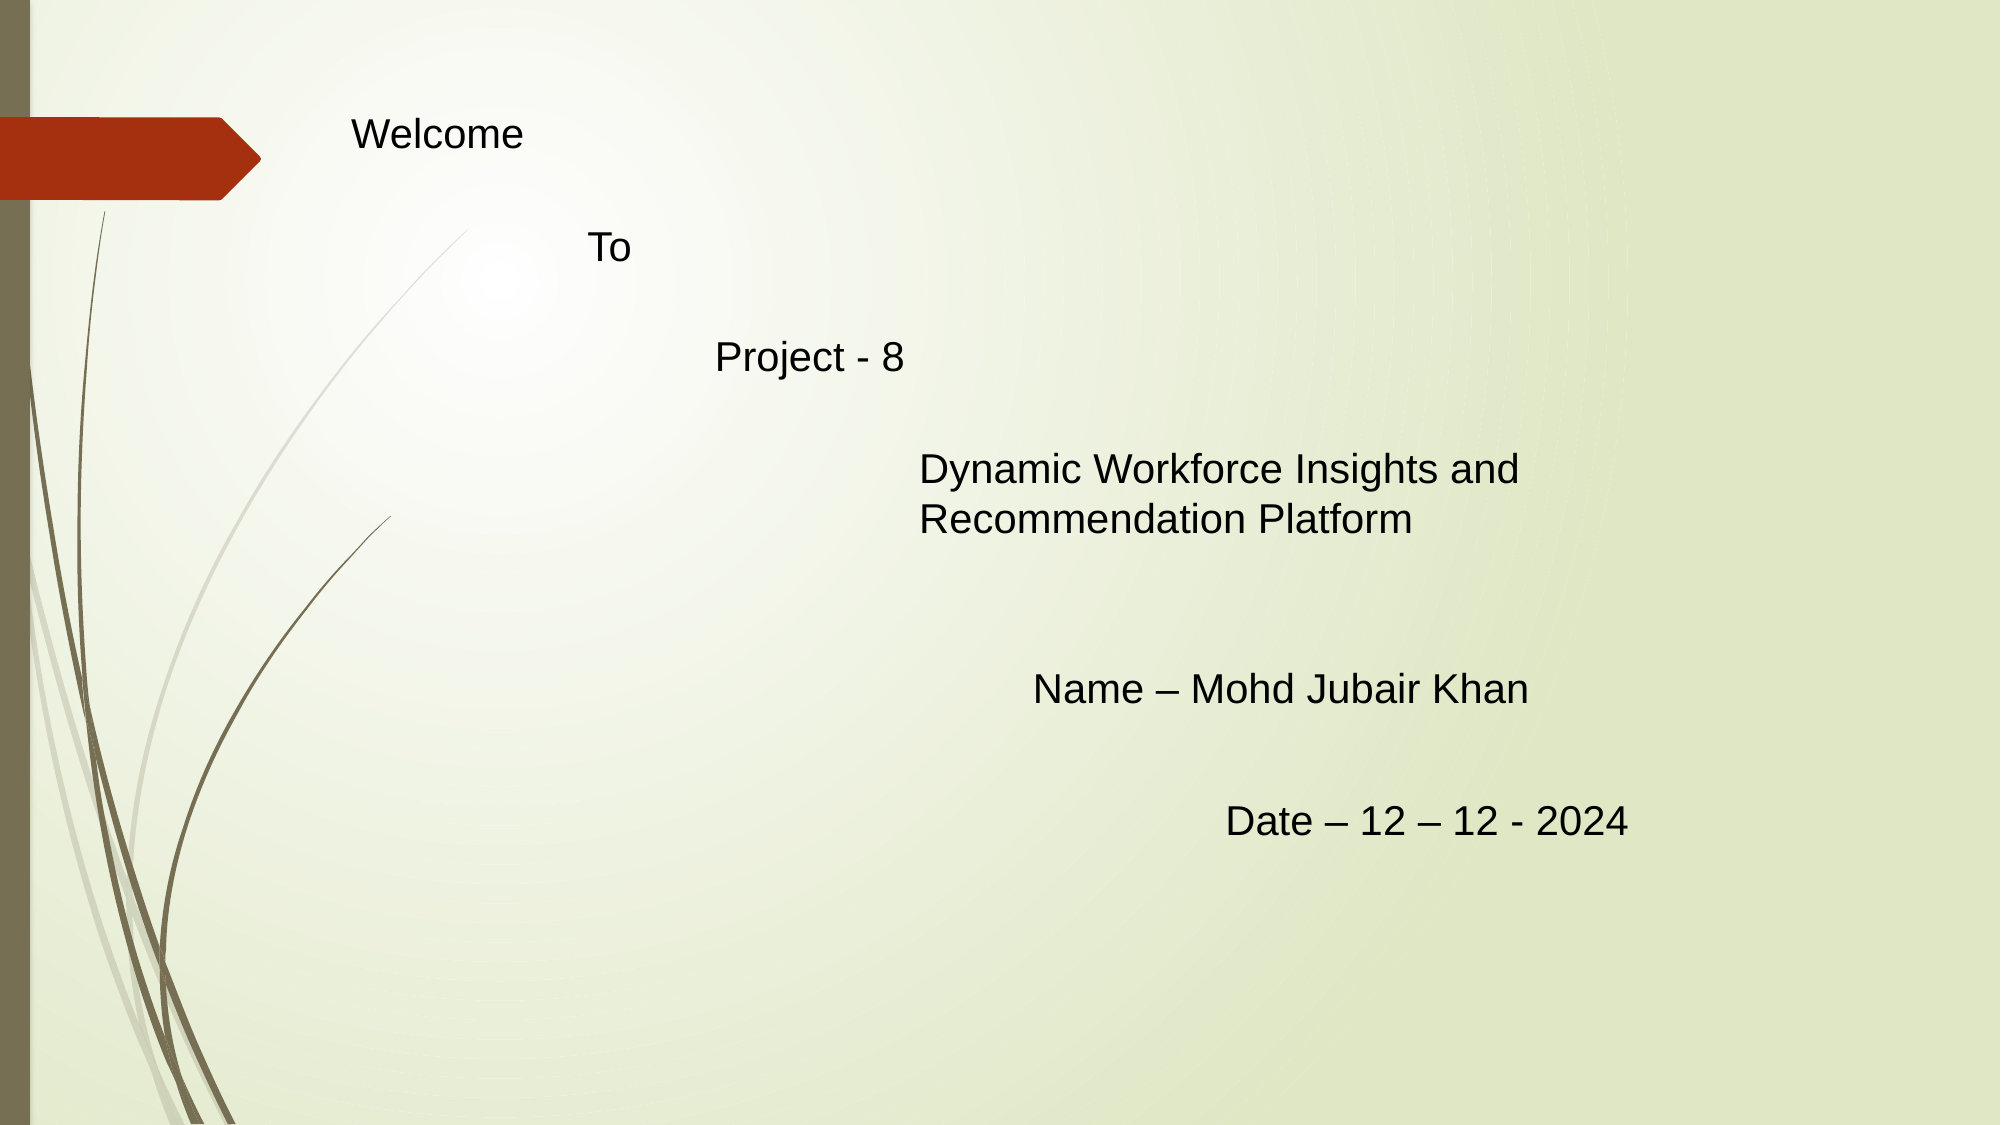

Welcome
To
Project - 8
Dynamic Workforce Insights and Recommendation Platform
Name – Mohd Jubair Khan
Date – 12 – 12 - 2024